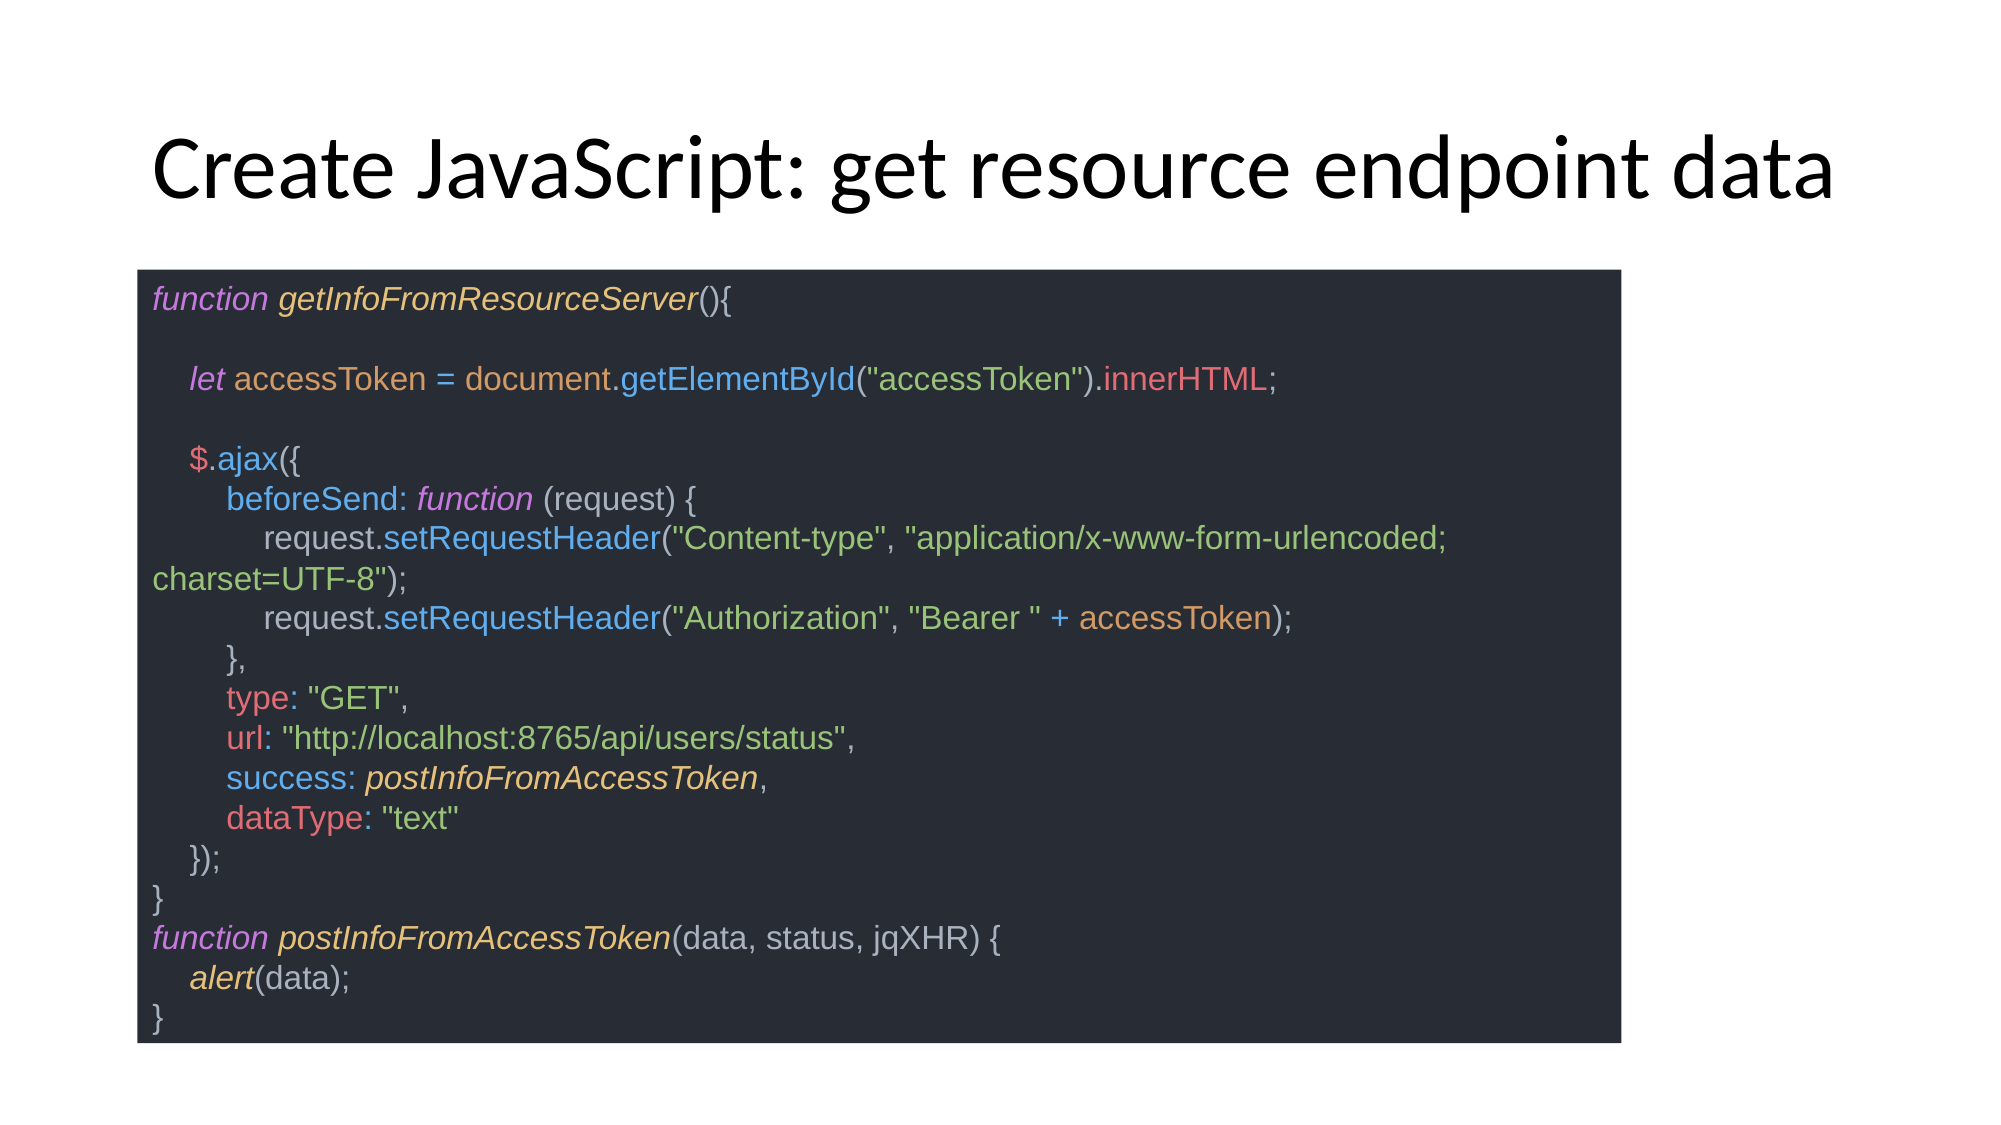

# Create JavaScript: get resource endpoint data
function getInfoFromResourceServer(){
    let accessToken = document.getElementById("accessToken").innerHTML;
    $.ajax({
        beforeSend: function (request) {
            request.setRequestHeader("Content-type", "application/x-www-form-urlencoded; charset=UTF-8");
            request.setRequestHeader("Authorization", "Bearer " + accessToken);
        },
        type: "GET",
        url: "http://localhost:8765/api/users/status",
        success: postInfoFromAccessToken,
        dataType: "text"
    });
}
function postInfoFromAccessToken(data, status, jqXHR) {
    alert(data);
}